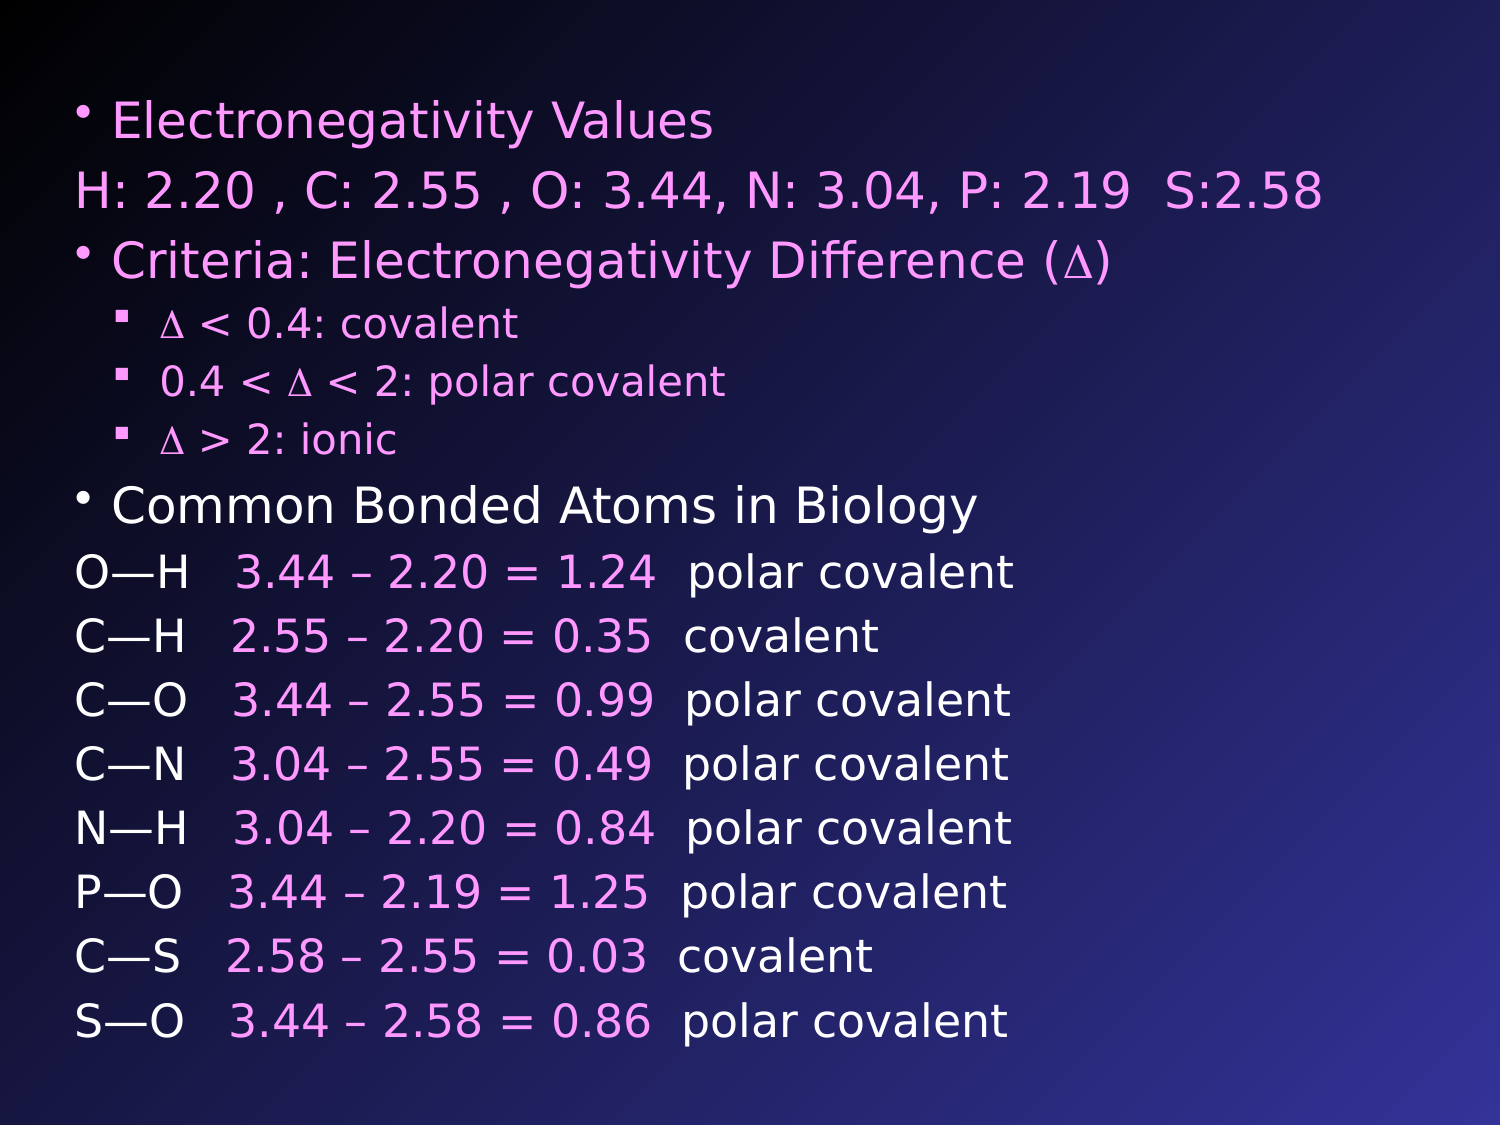

Electronegativity Values
H: 2.20 , C: 2.55 , O: 3.44, N: 3.04, P: 2.19  S:2.58
Criteria: Electronegativity Difference (Δ)
Δ < 0.4: covalent
0.4 < Δ < 2: polar covalent
Δ > 2: ionic
Common Bonded Atoms in Biology
O—H   3.44 – 2.20 = 1.24  polar covalent
C—H   2.55 – 2.20 = 0.35  covalent
C—O   3.44 – 2.55 = 0.99  polar covalent
C—N   3.04 – 2.55 = 0.49  polar covalent
N—H   3.04 – 2.20 = 0.84  polar covalent
P—O   3.44 – 2.19 = 1.25  polar covalent
C—S   2.58 – 2.55 = 0.03  covalent
S—O   3.44 – 2.58 = 0.86  polar covalent